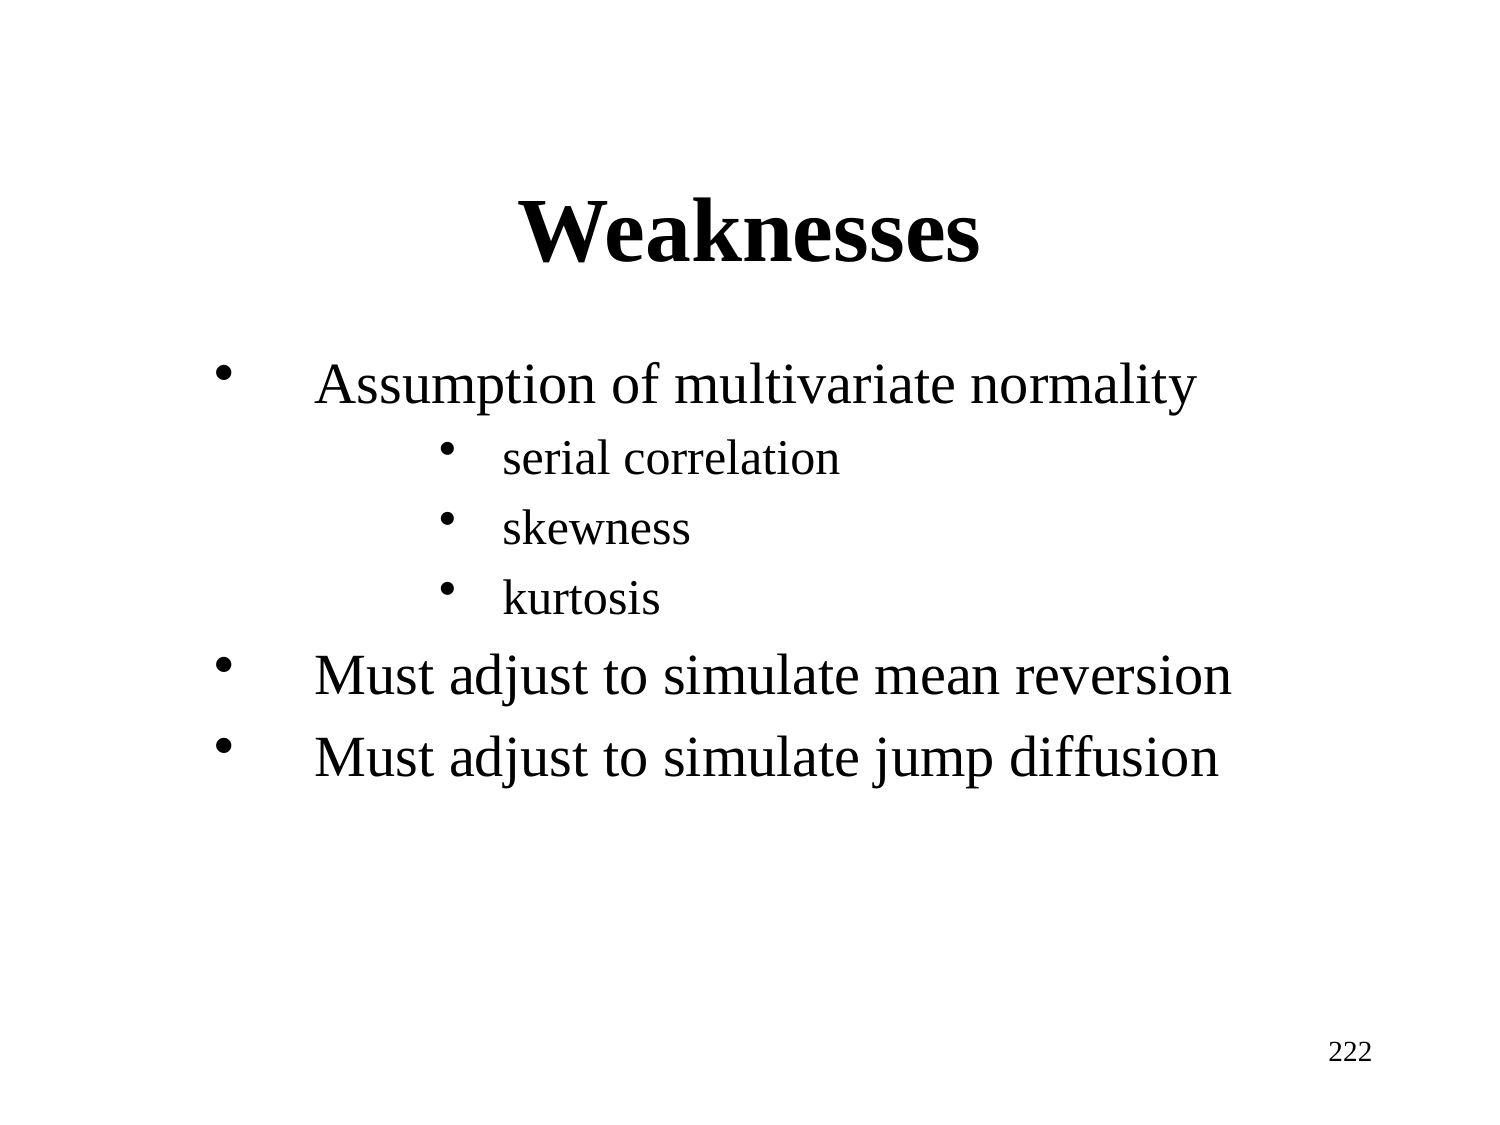

# Weaknesses
Assumption of multivariate normality
serial correlation
skewness
kurtosis
Must adjust to simulate mean reversion
Must adjust to simulate jump diffusion
222